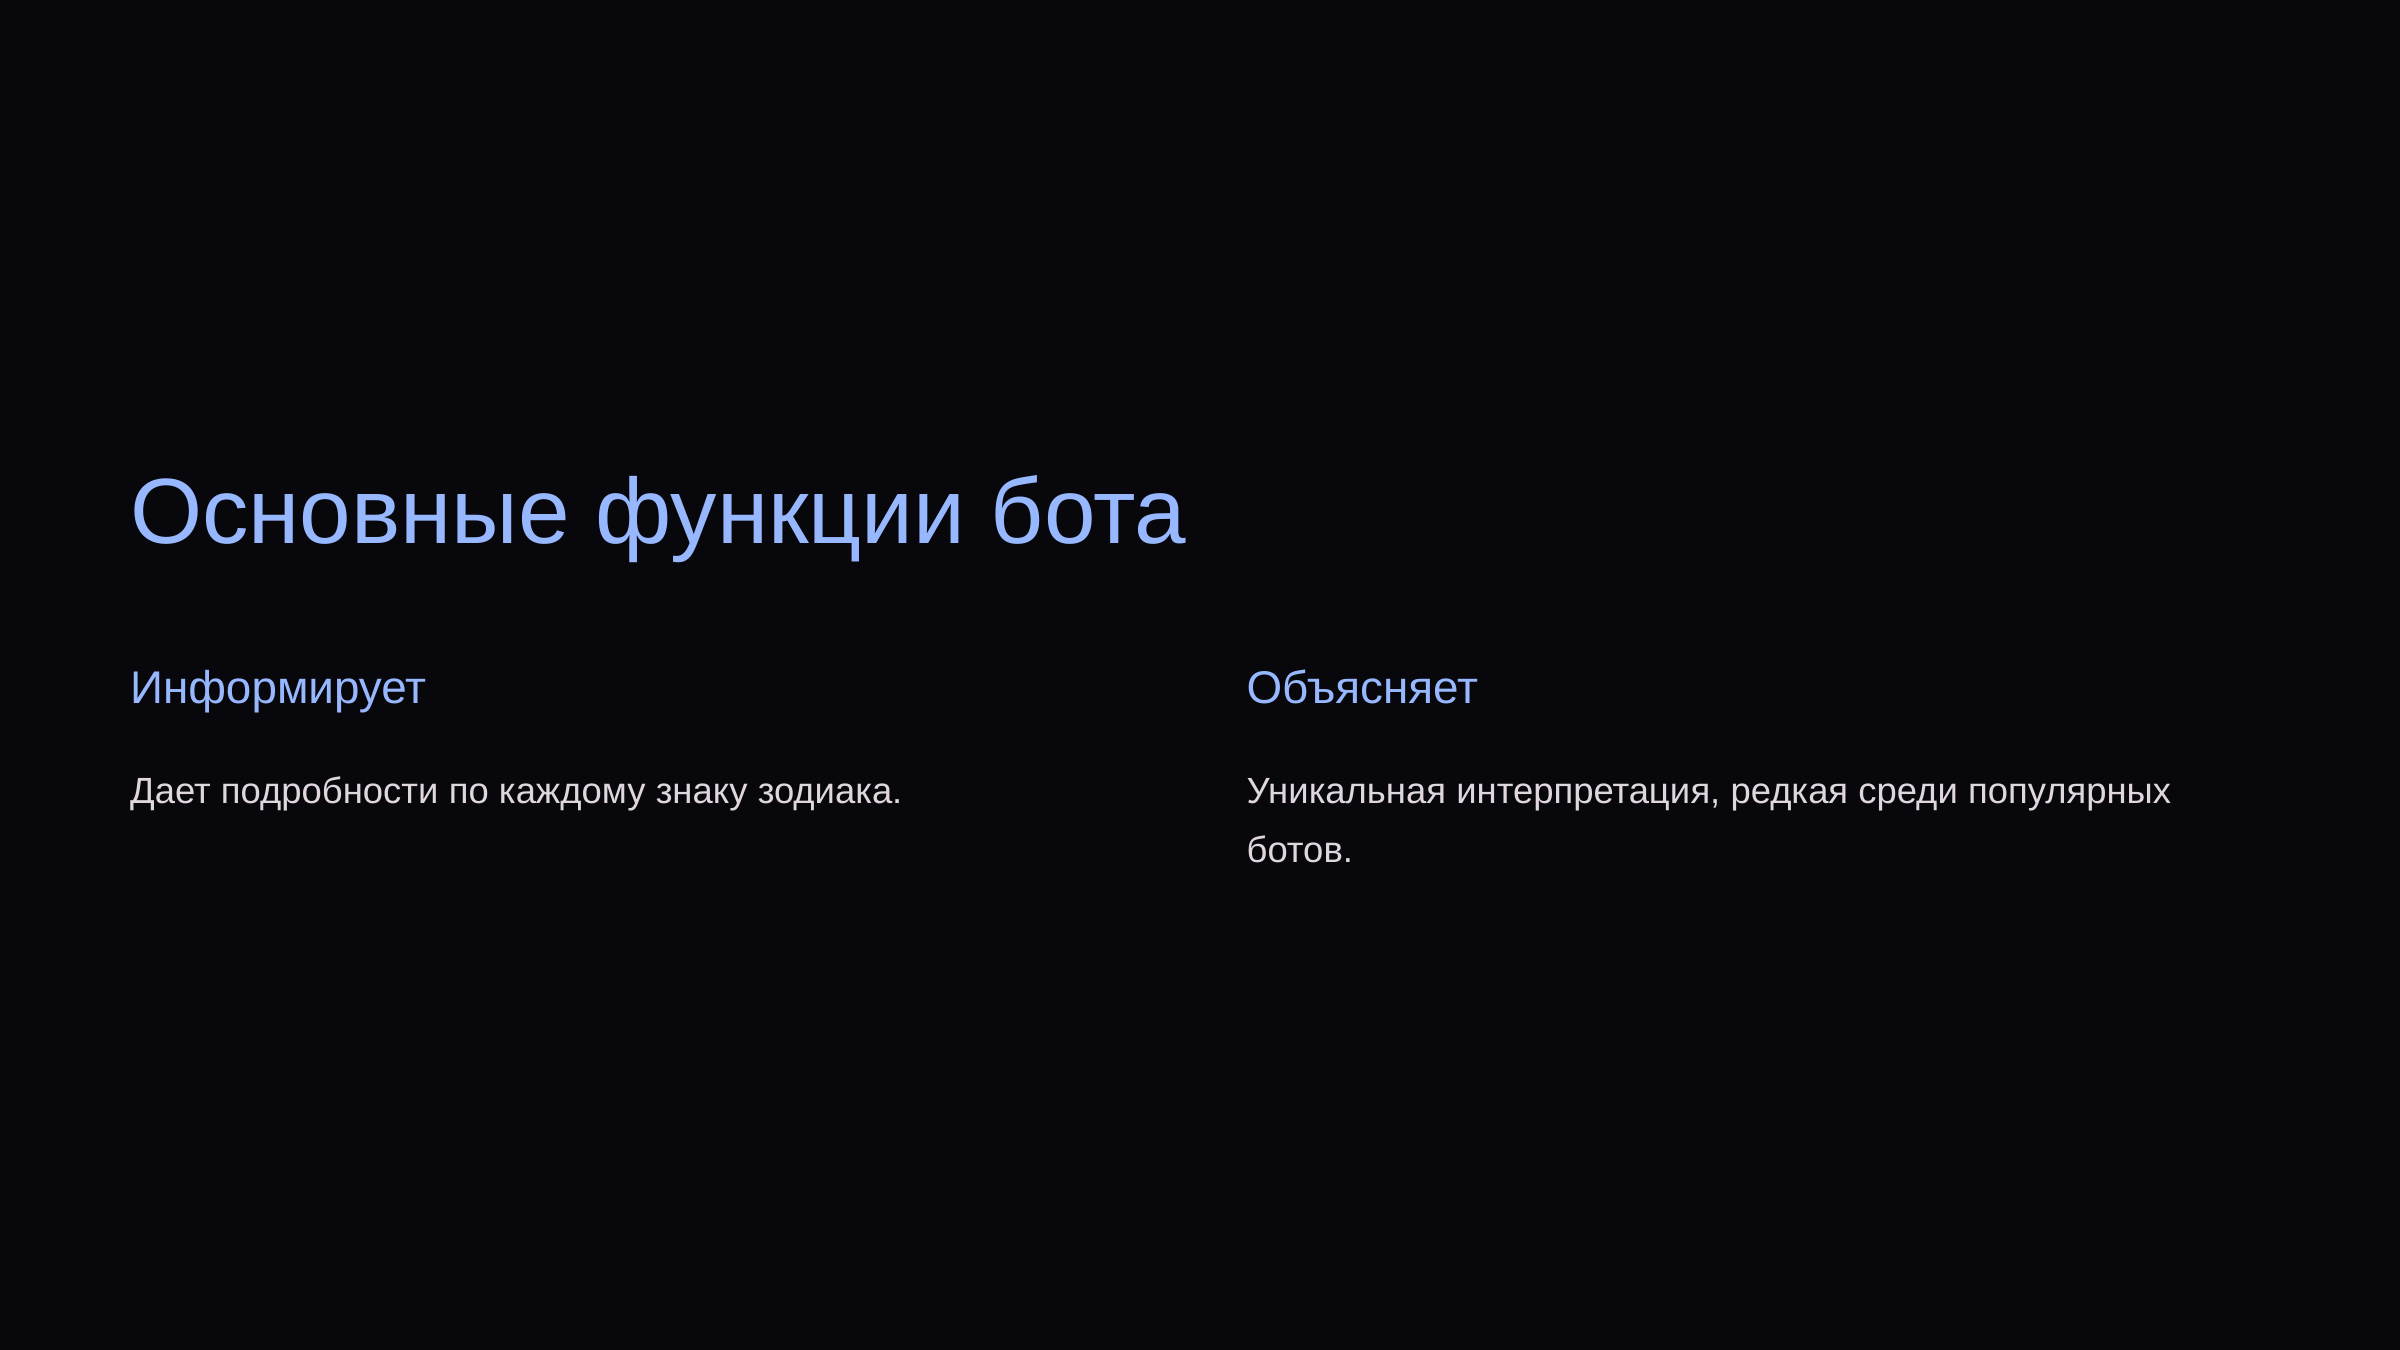

Основные функции бота
Информирует
Объясняет
Дает подробности по каждому знаку зодиака.
Уникальная интерпретация, редкая среди популярных ботов.